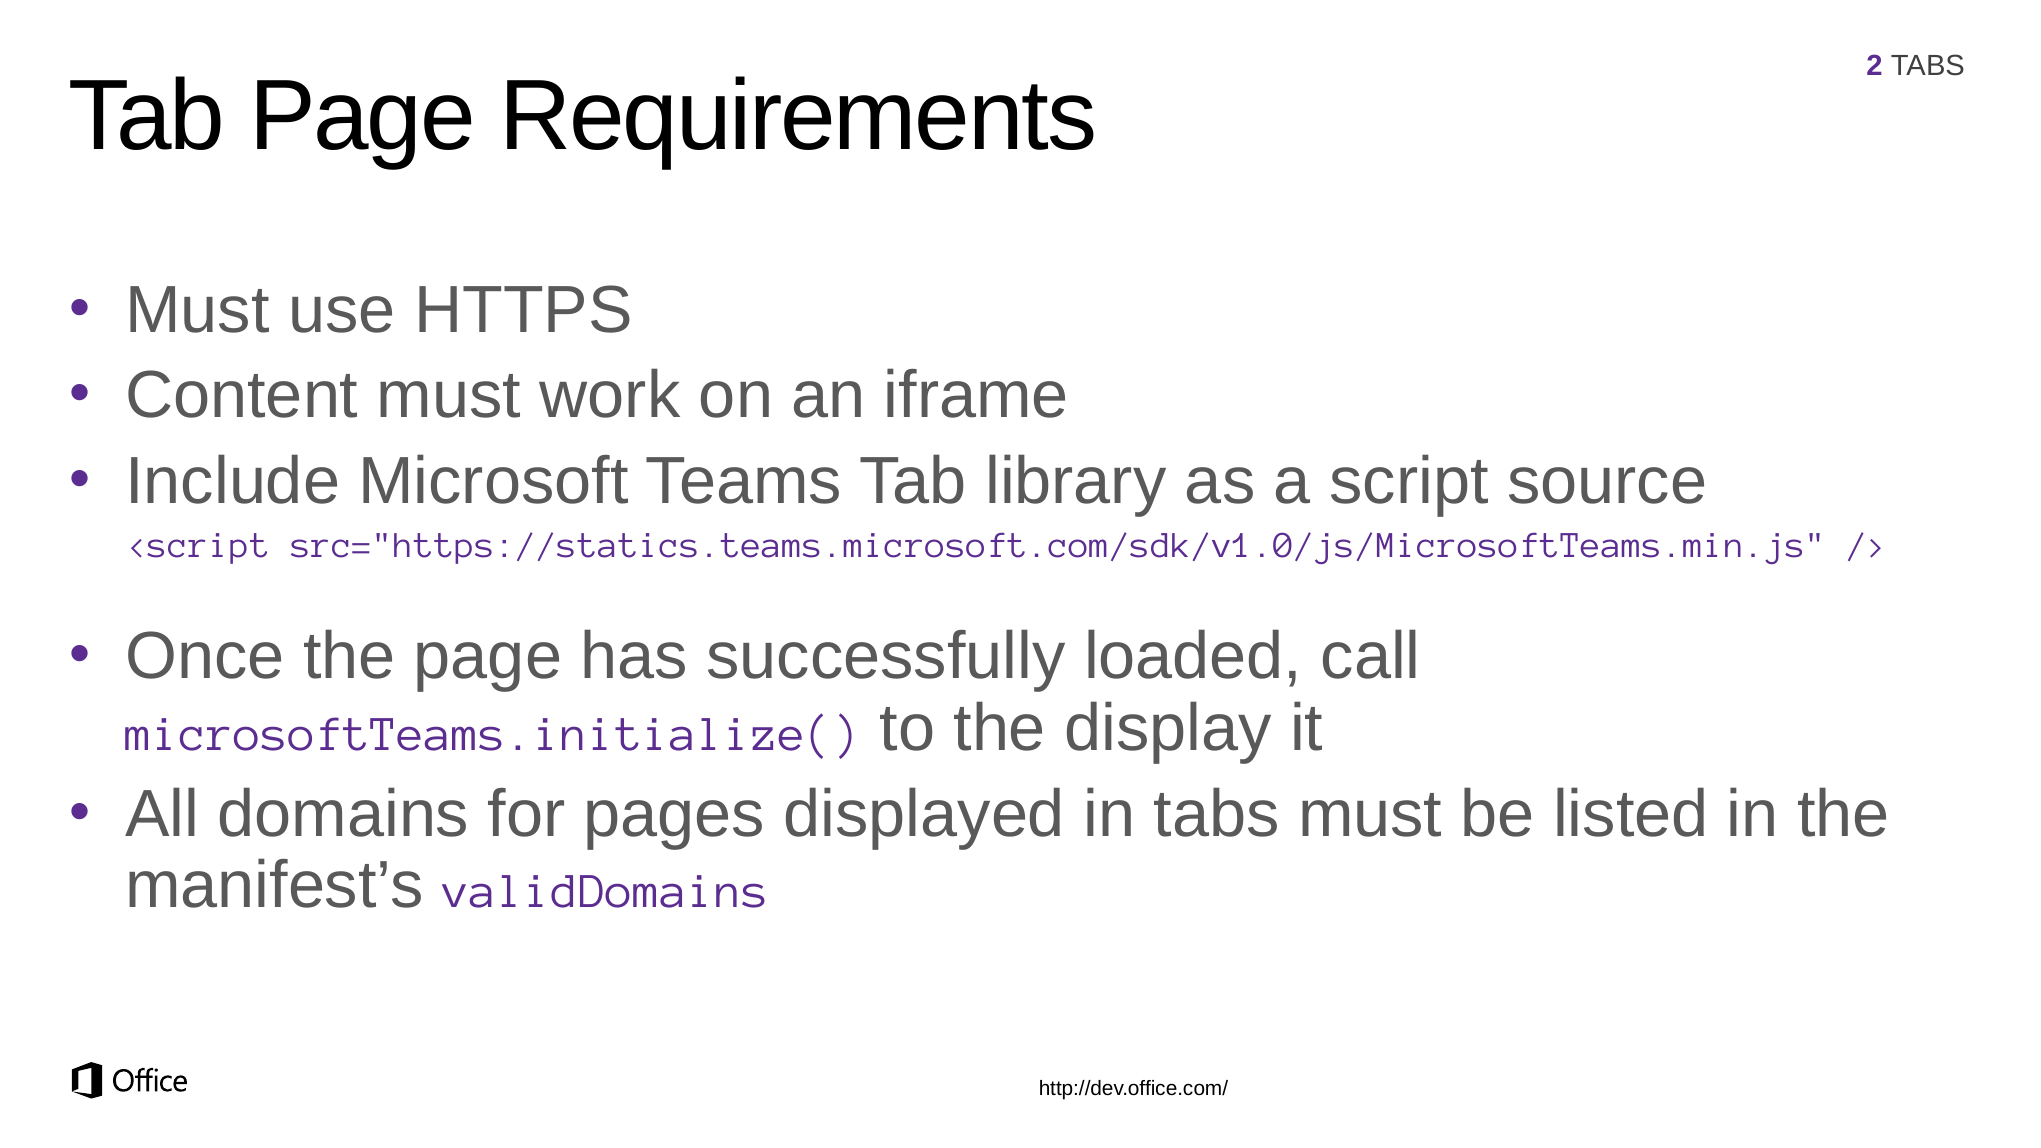

2 TABS

# Tab Page Requirements
Must use HTTPS
Content must work on an iframe
Include Microsoft Teams Tab library as a script source
<script src="https://statics.teams.microsoft.com/sdk/v1.0/js/MicrosoftTeams.min.js" />

Once the page has successfully loaded, call microsoftTeams.initialize() to the display it
All domains for pages displayed in tabs must be listed in the manifest’s validDomains